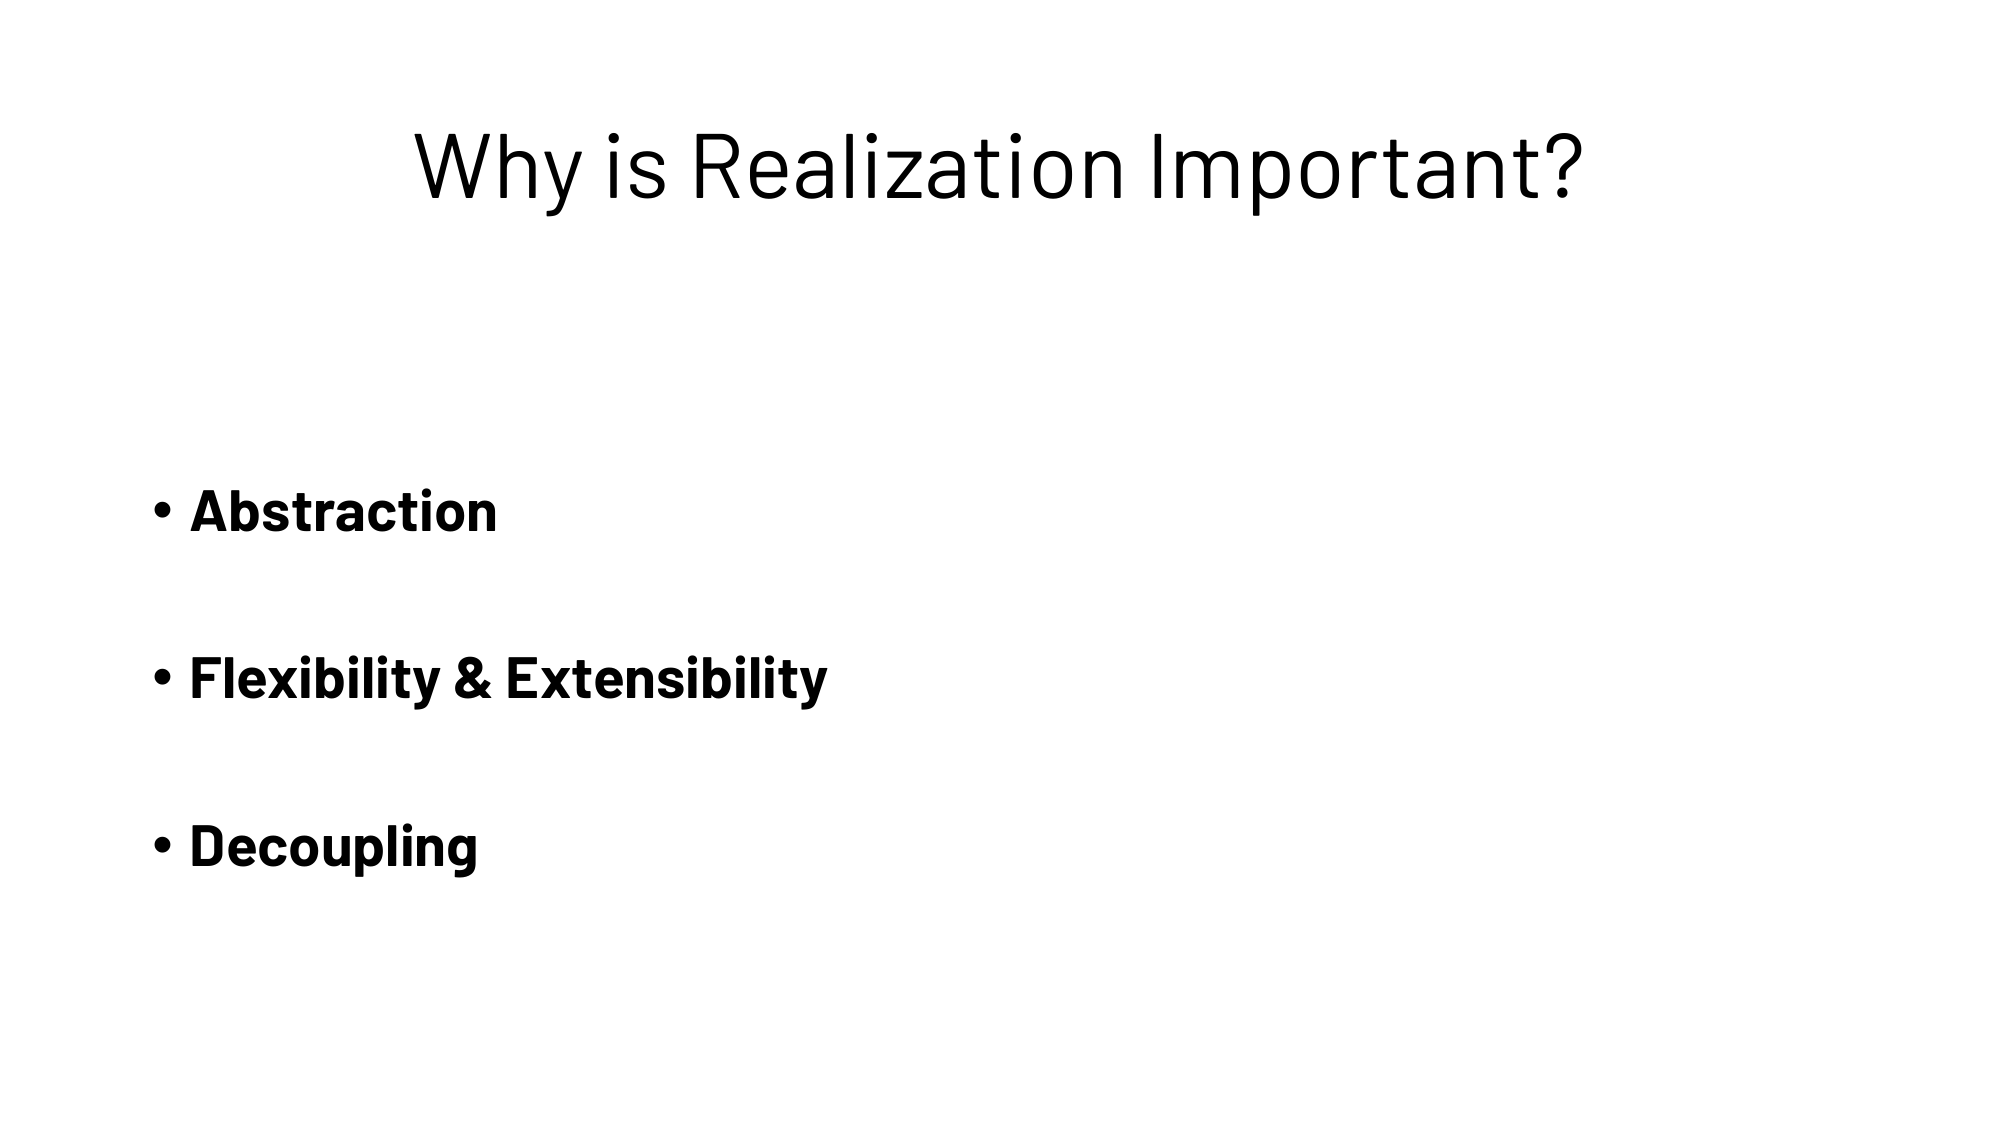

# Why is Realization Important?

Abstraction

Flexibility & Extensibility

Decoupling